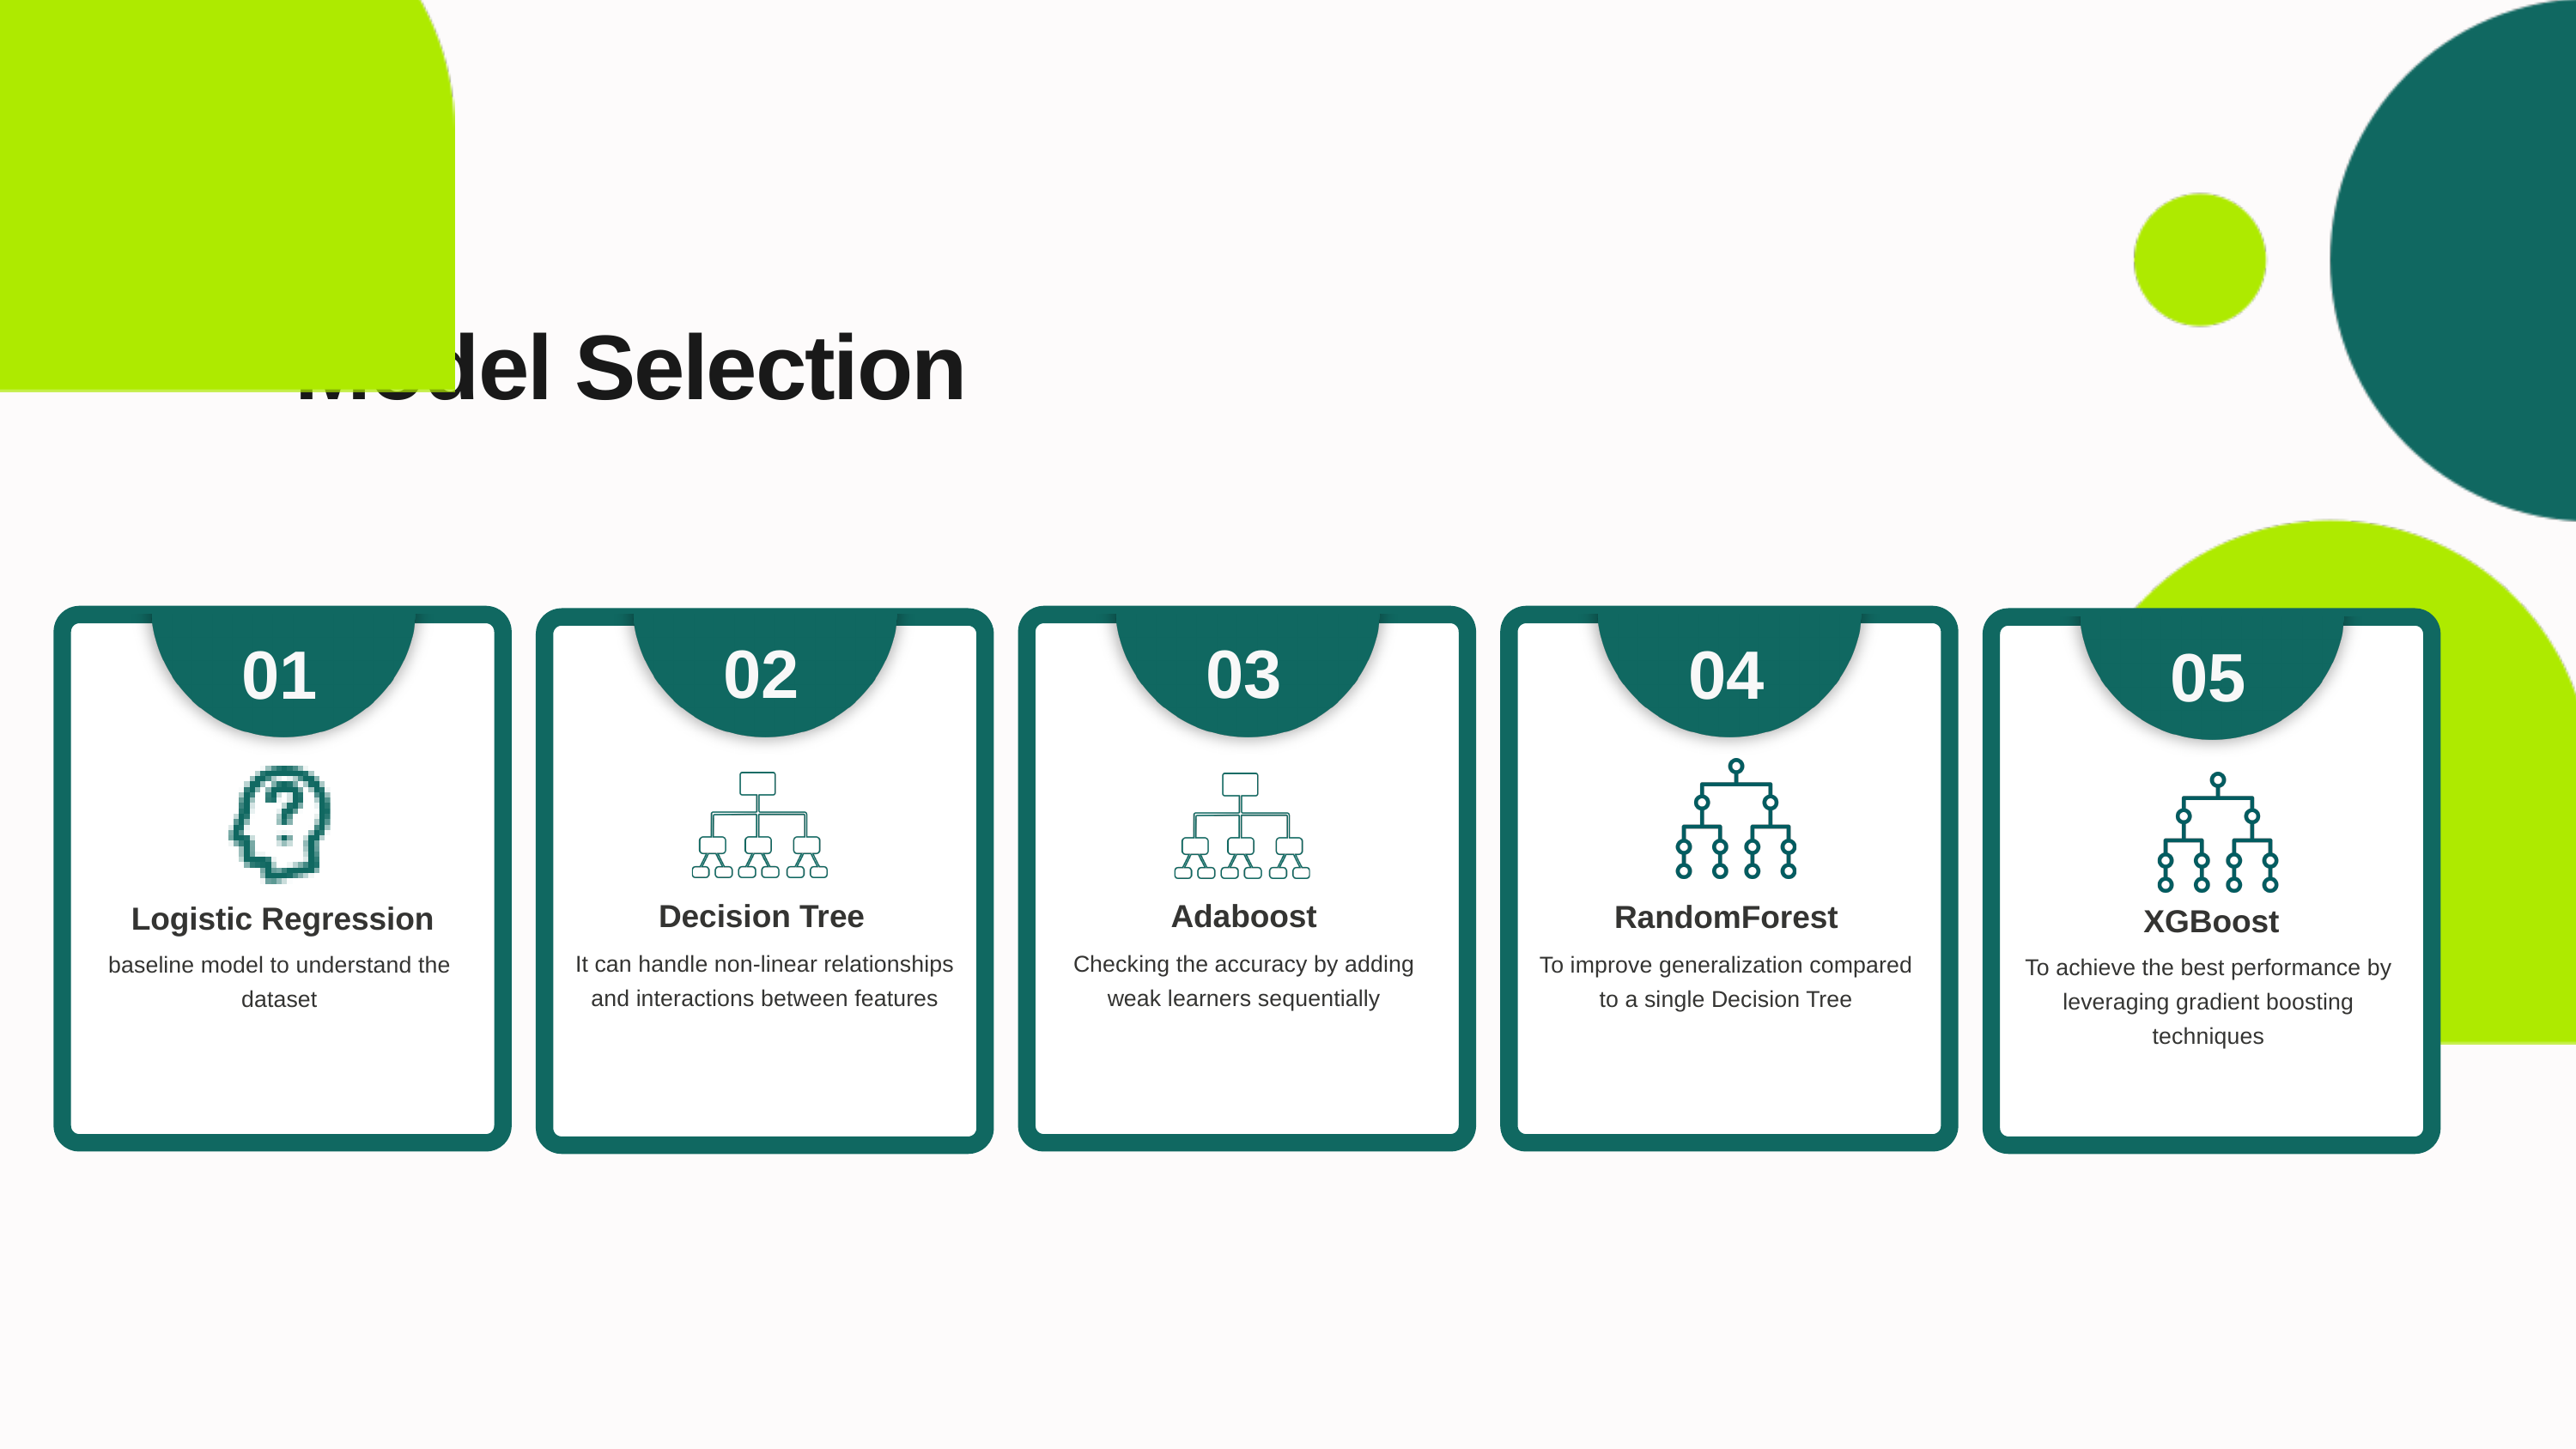

Model Selection

01

Logistic Regression
baseline model to understand the dataset

04

RandomForest
To improve generalization compared to a single Decision Tree

05
XGBoost
To achieve the best performance by leveraging gradient boosting techniques
02
03

Decision Tree
Adaboost
It can handle non-linear relationships and interactions between features
Checking the accuracy by adding weak learners sequentially